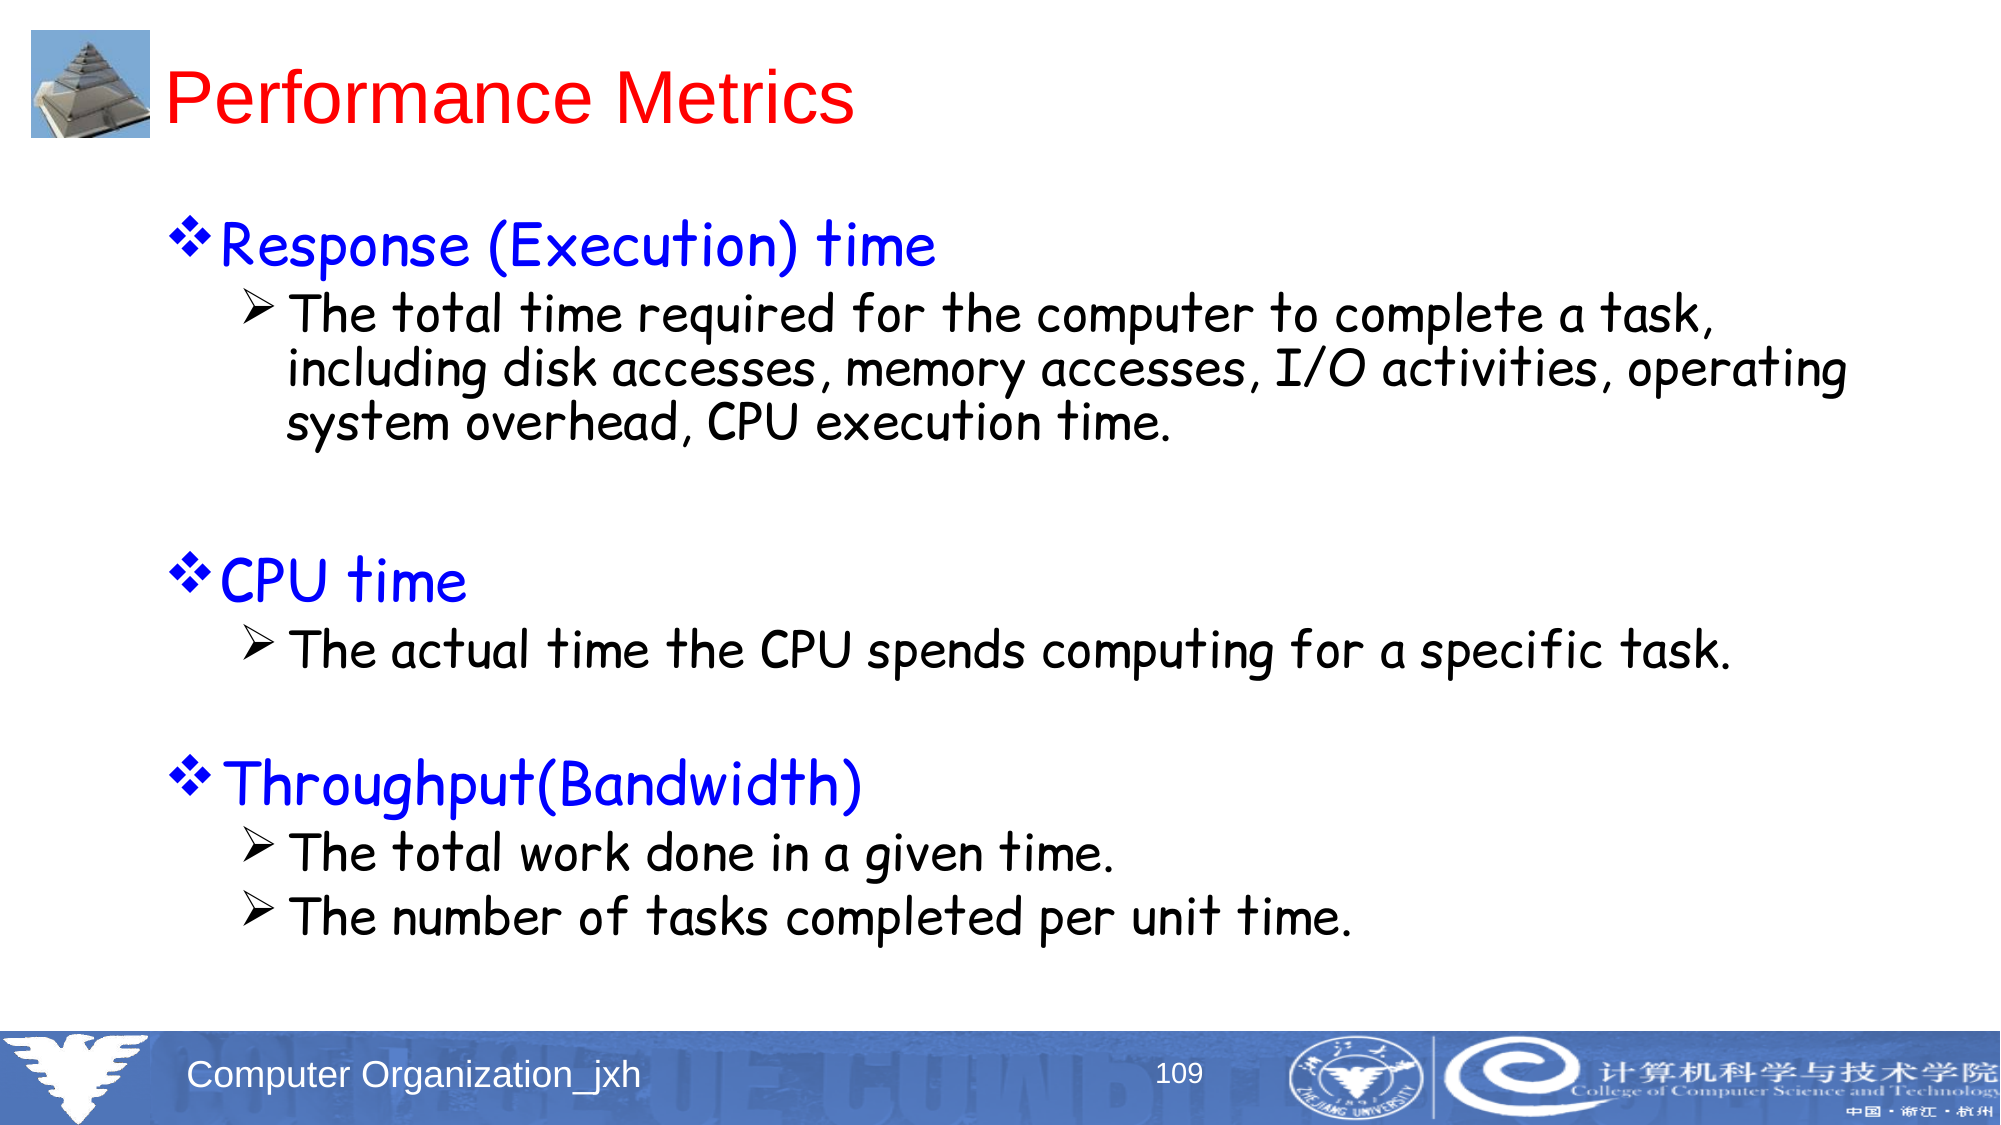

# Performance Metrics
Response (Execution) time
The total time required for the computer to complete a task, including disk accesses, memory accesses, I/O activities, operating system overhead, CPU execution time.

CPU time
The actual time the CPU spends computing for a specific task.

Throughput(Bandwidth)
The total work done in a given time.
The number of tasks completed per unit time.